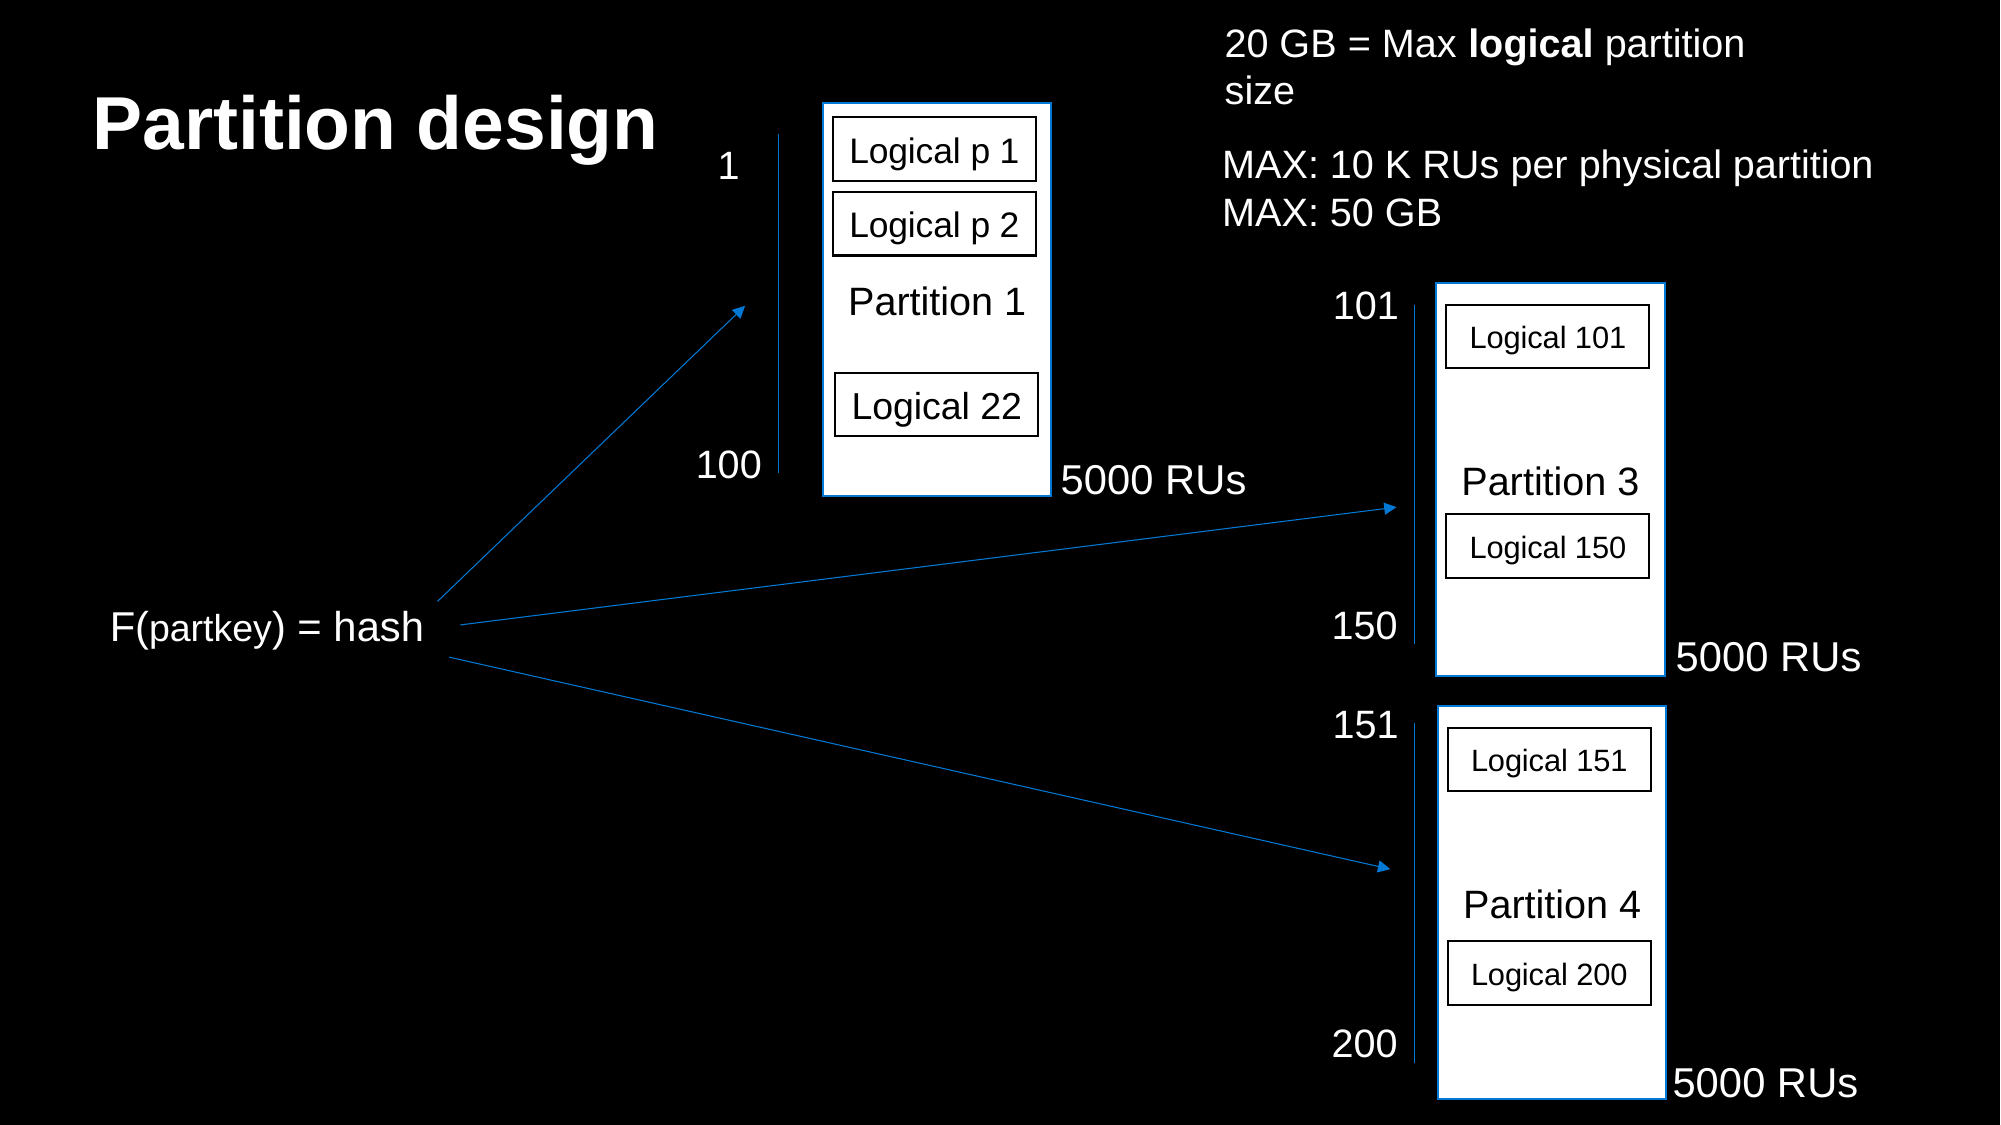

20 GB = Max logical partition size
# Partition design
Partition 1
Logical p 1
MAX: 10 K RUs per physical partition
MAX: 50 GB
1
Logical p 2
101
Partition 3
Logical 101
Logical 22
100
5000 RUs
Logical 150
150
F(partkey) = hash
5000 RUs
151
Partition 4
Logical 151
Logical 200
200
5000 RUs